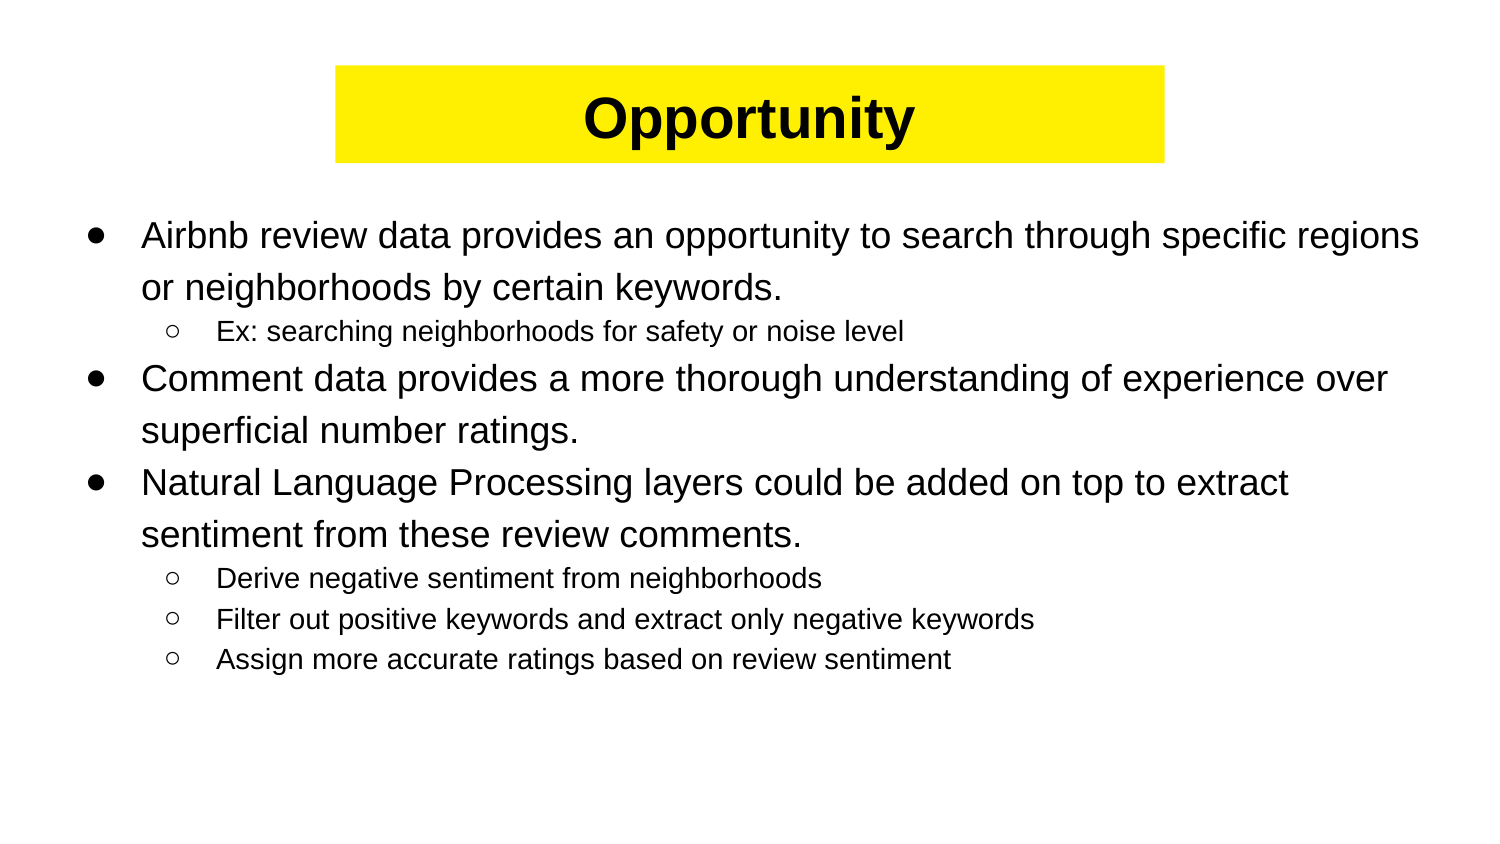

Opportunity
Airbnb review data provides an opportunity to search through specific regions or neighborhoods by certain keywords.
Ex: searching neighborhoods for safety or noise level
Comment data provides a more thorough understanding of experience over superficial number ratings.
Natural Language Processing layers could be added on top to extract sentiment from these review comments.
Derive negative sentiment from neighborhoods
Filter out positive keywords and extract only negative keywords
Assign more accurate ratings based on review sentiment